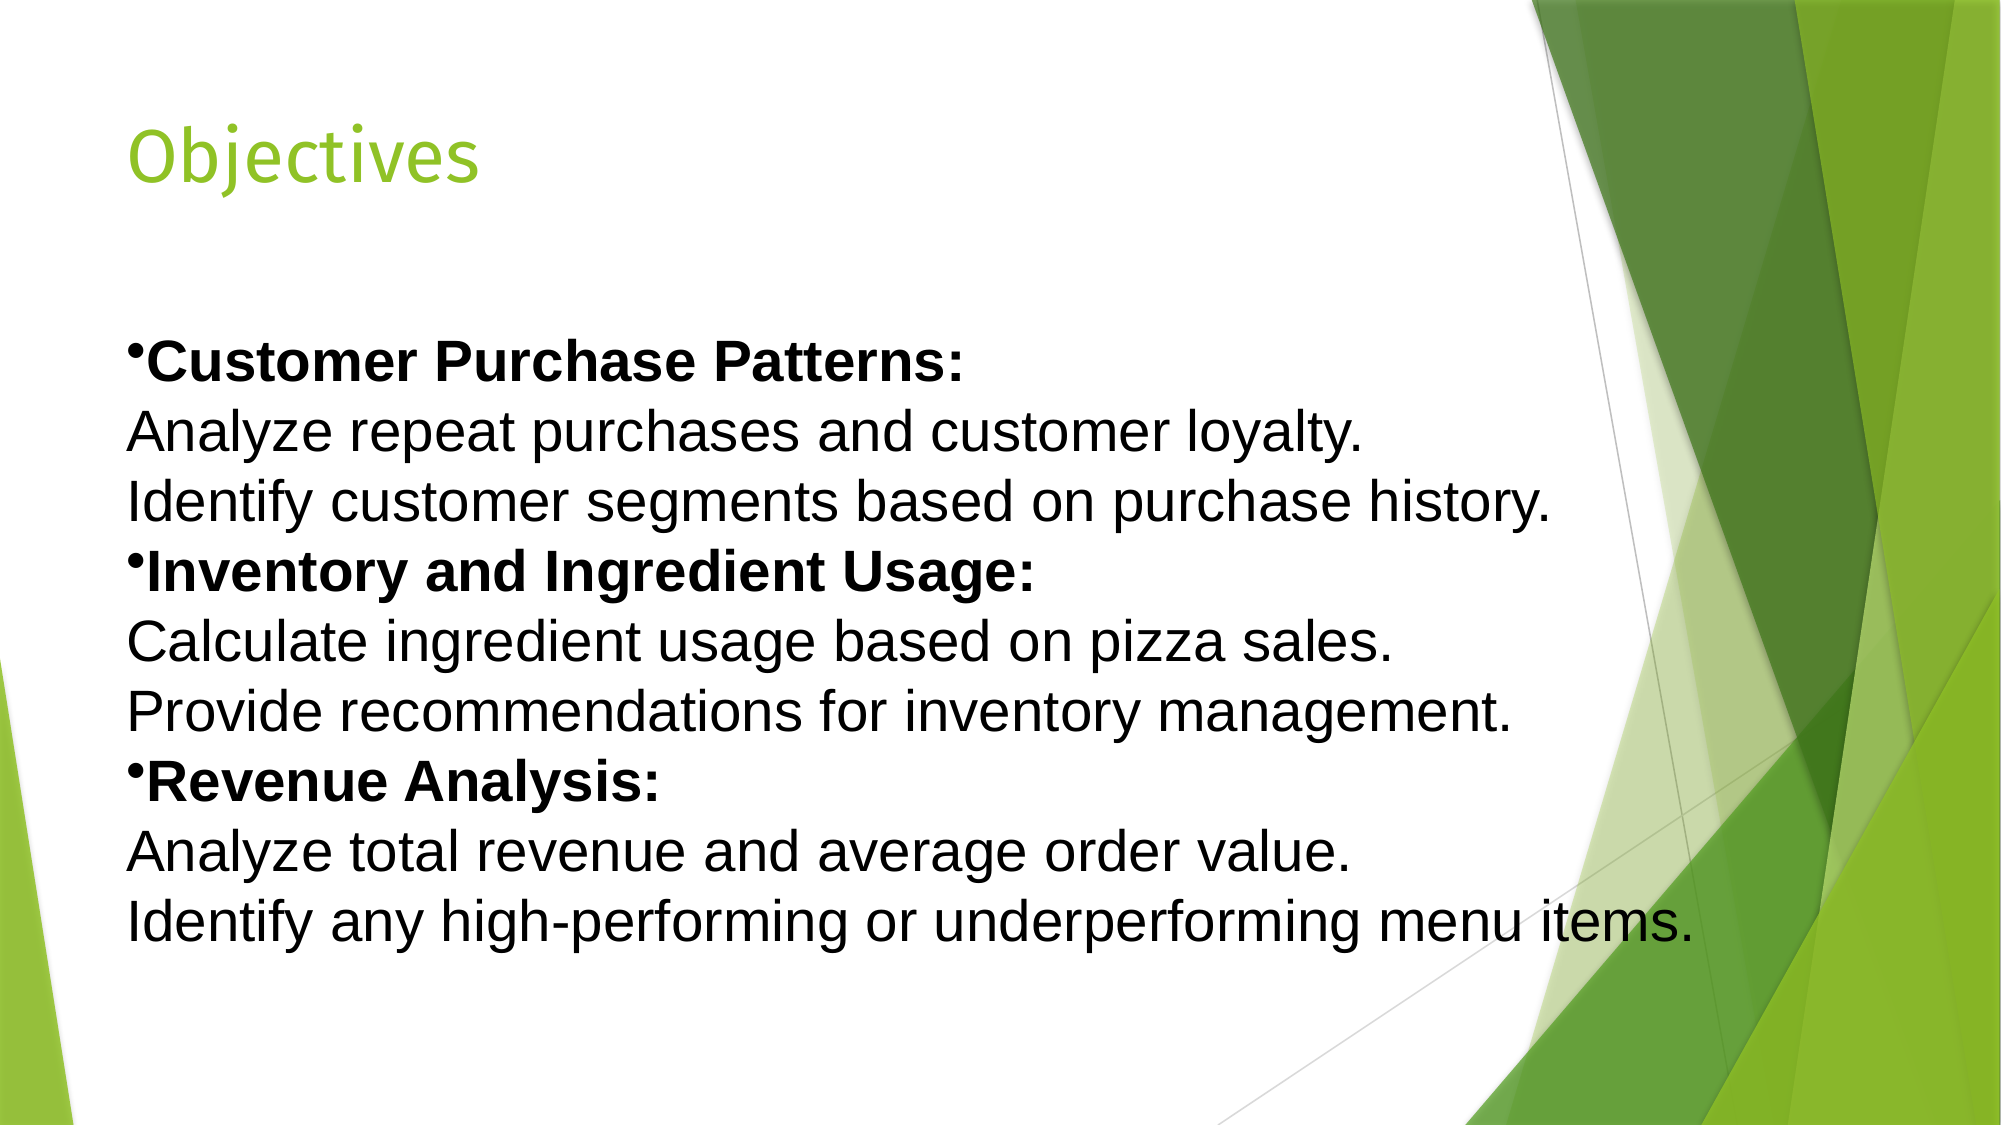

# Objectives
Customer Purchase Patterns:
Analyze repeat purchases and customer loyalty.
Identify customer segments based on purchase history.
Inventory and Ingredient Usage:
Calculate ingredient usage based on pizza sales.
Provide recommendations for inventory management.
Revenue Analysis:
Analyze total revenue and average order value.
Identify any high-performing or underperforming menu items.